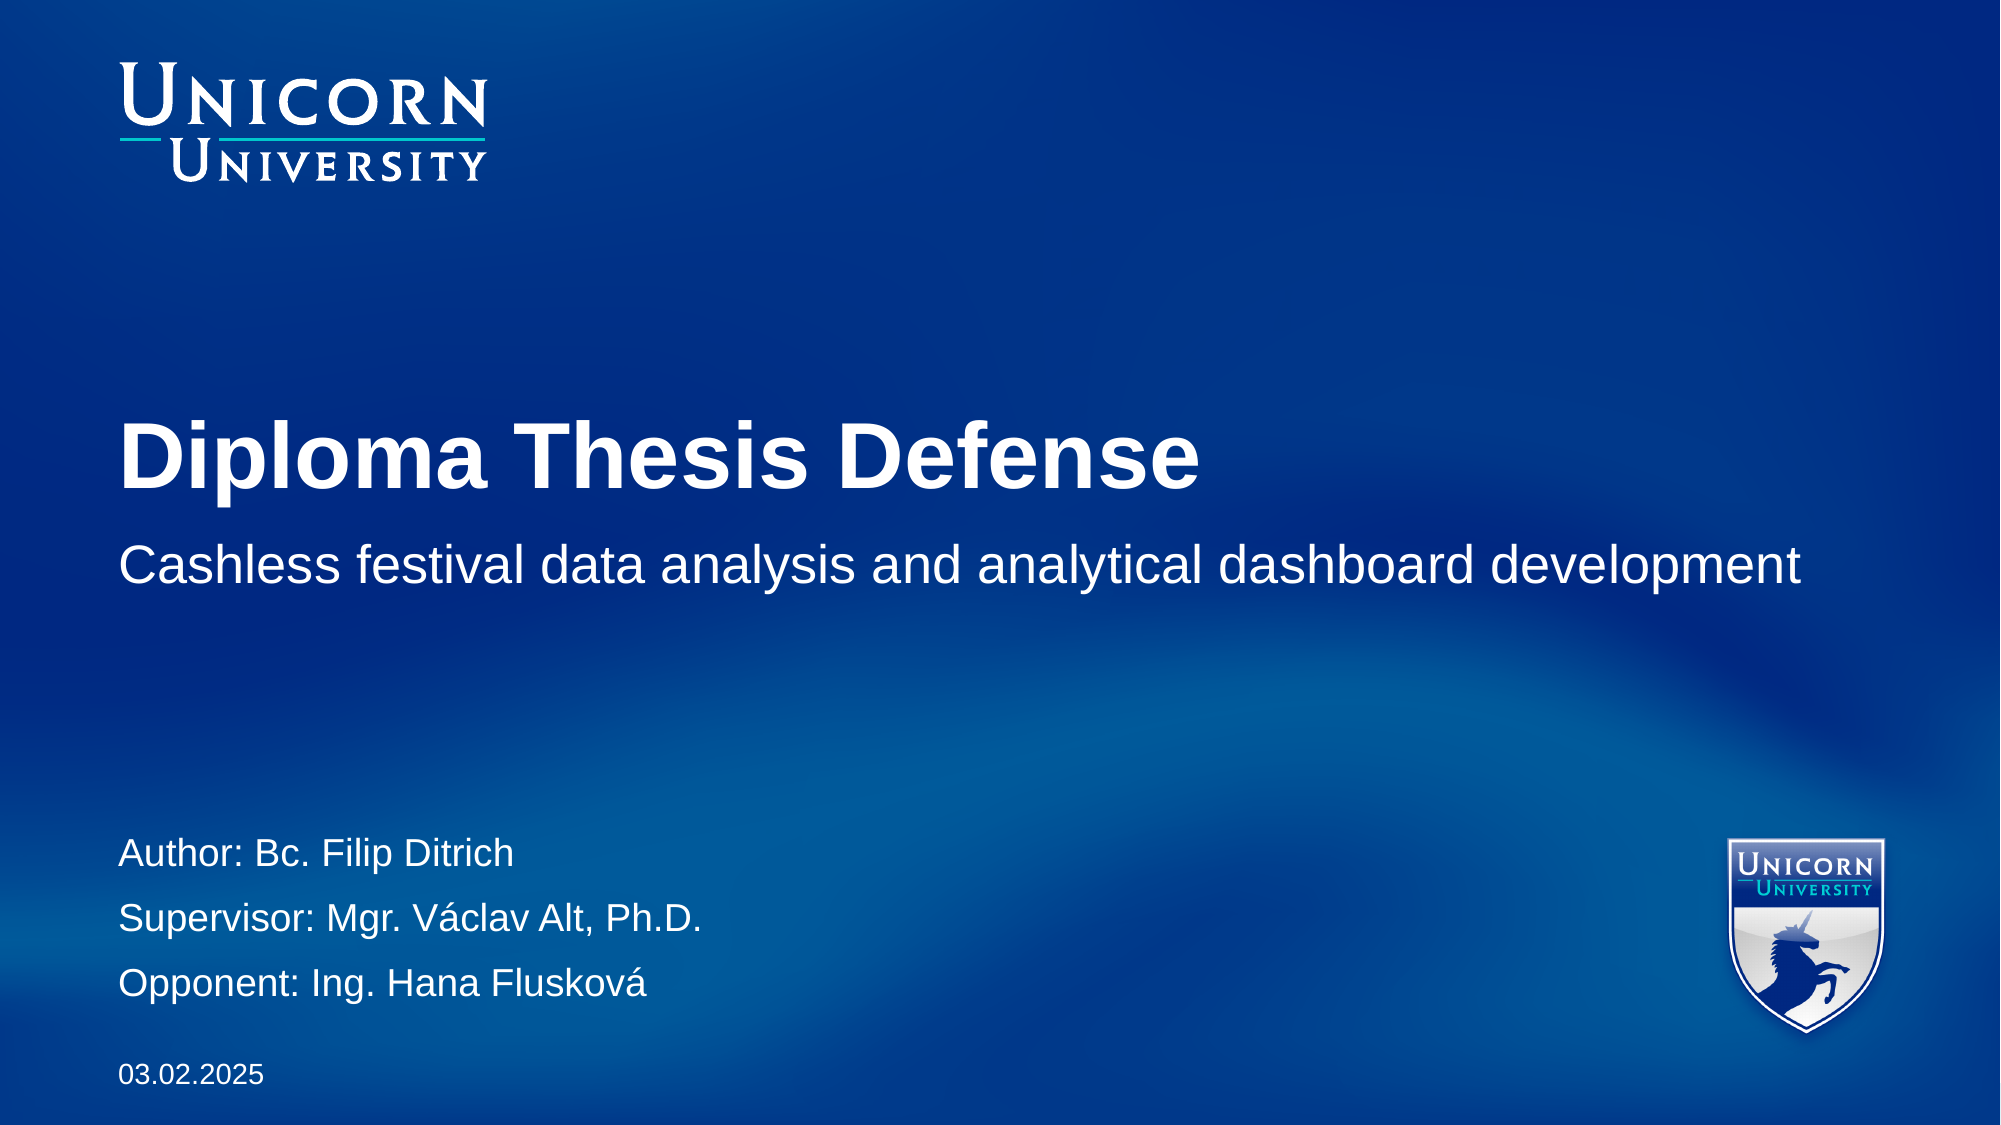

# Diploma Thesis Defense
Cashless festival data analysis and analytical dashboard development
Author: Bc. Filip Ditrich
Supervisor: Mgr. Václav Alt, Ph.D.
Opponent: Ing. Hana Flusková
03.02.2025